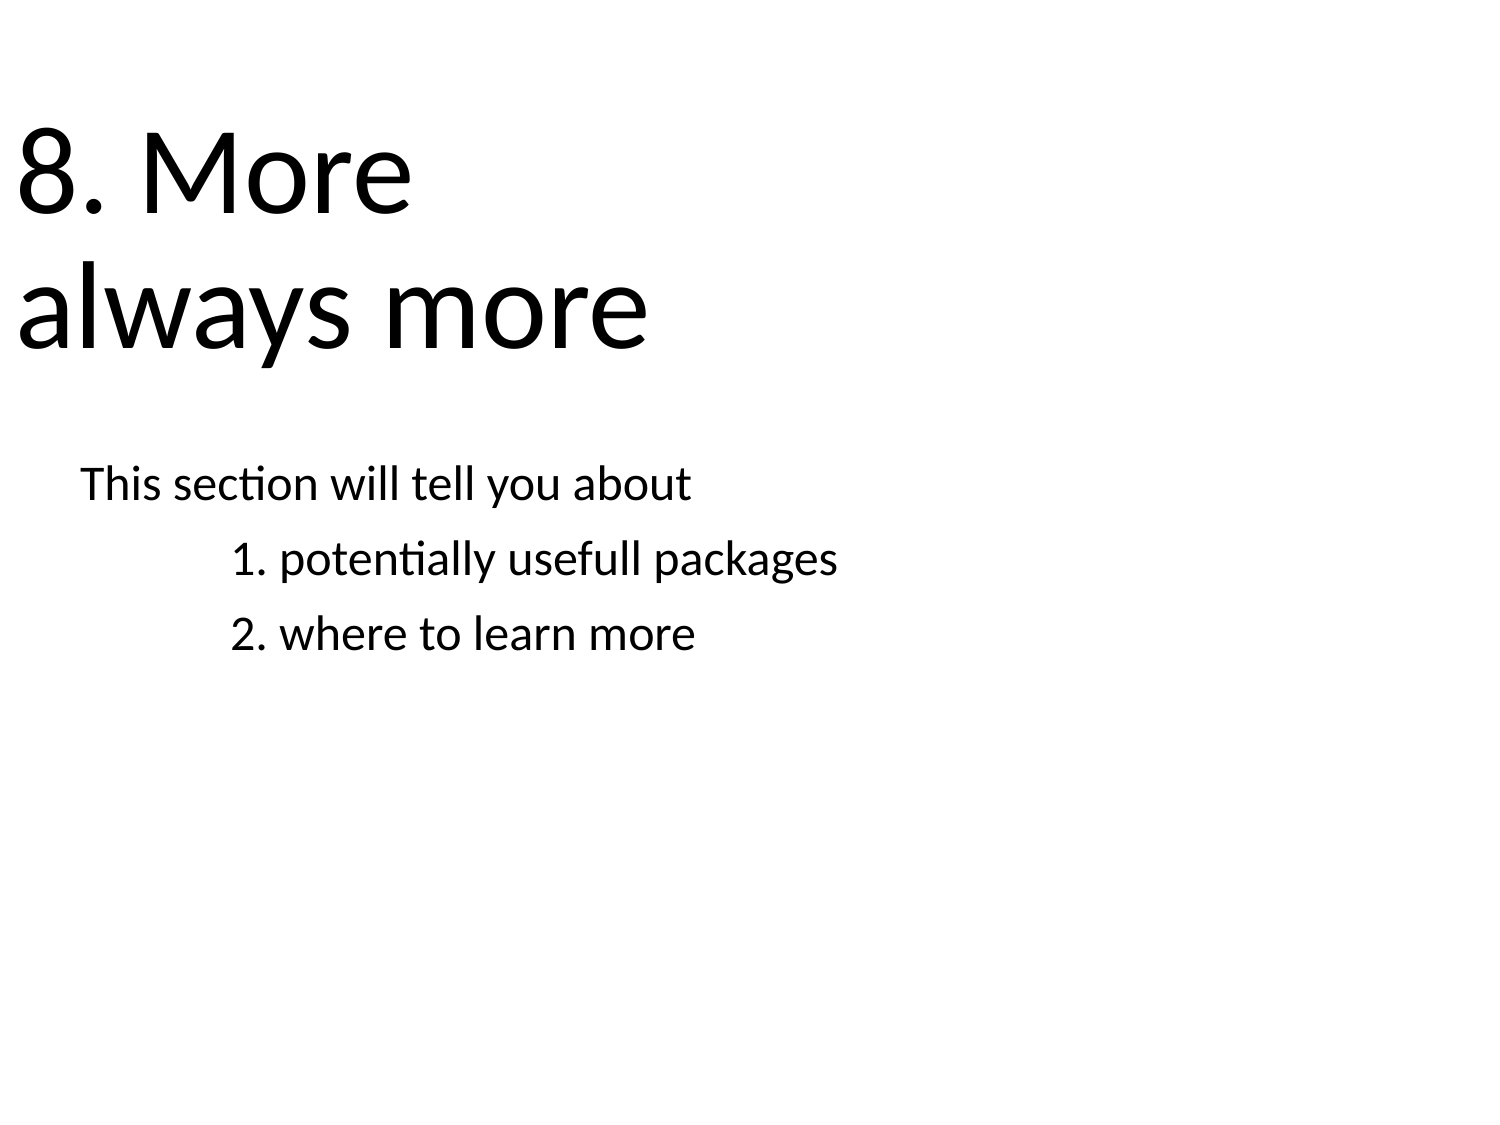

# 8. More always more
This section will tell you about
	1. potentially usefull packages
	2. where to learn more